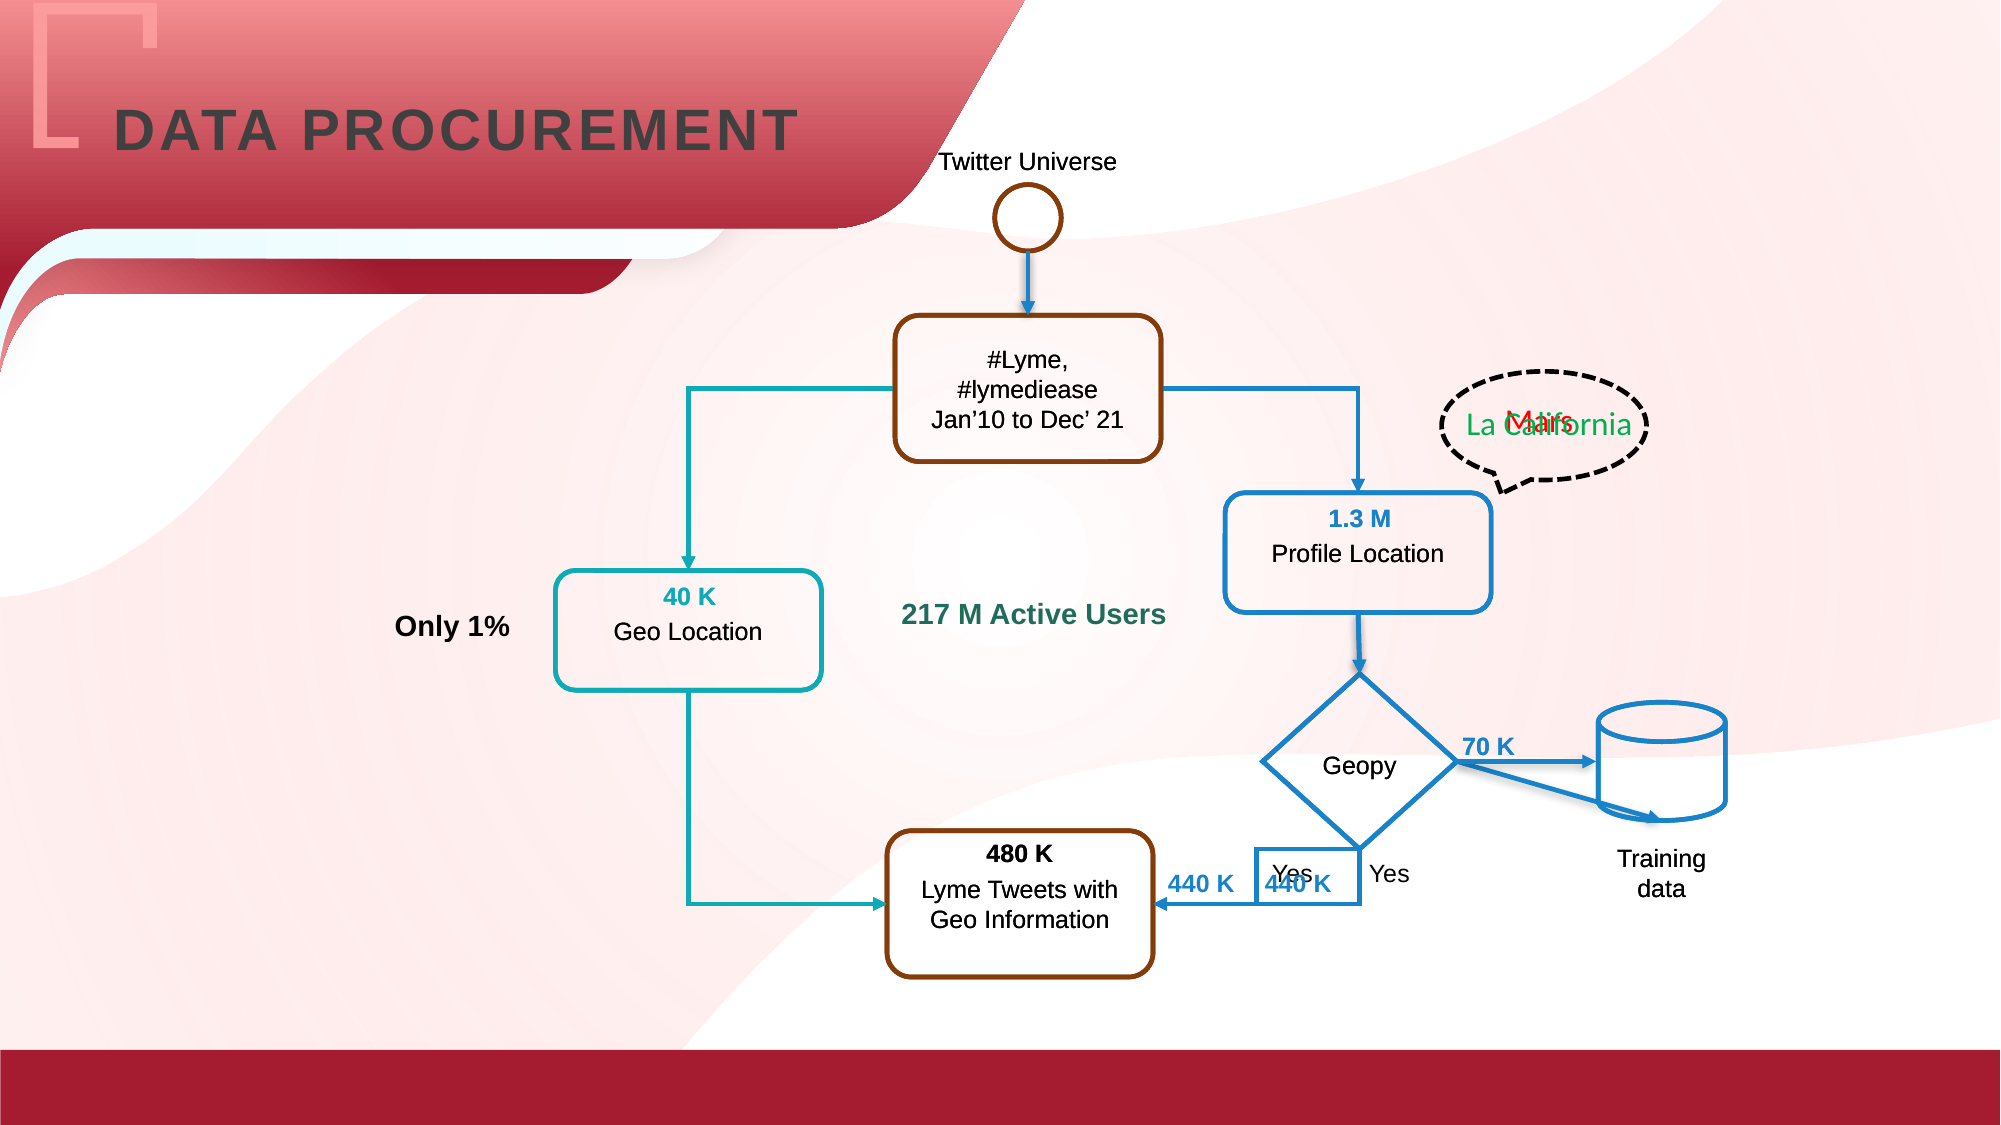

DATA PROCUREMENT
Twitter Universe

#Lyme, #lymediease
Jan’10 to Dec’ 21
Profile Location
1.3 M
Geo Location
40 K
Geopy
Training data
70 K
Lyme Tweets with Geo Information
480 K
Yes
440 K
Twitter Universe

#Lyme, #lymediease
Jan’10 to Dec’ 21

Mars
La California
Profile Location
1.3 M
Geo Location
40 K
217 M Active Users
Only 1%
Geopy
Training data
70 K
Lyme Tweets with Geo Information
480 K
Yes
440 K